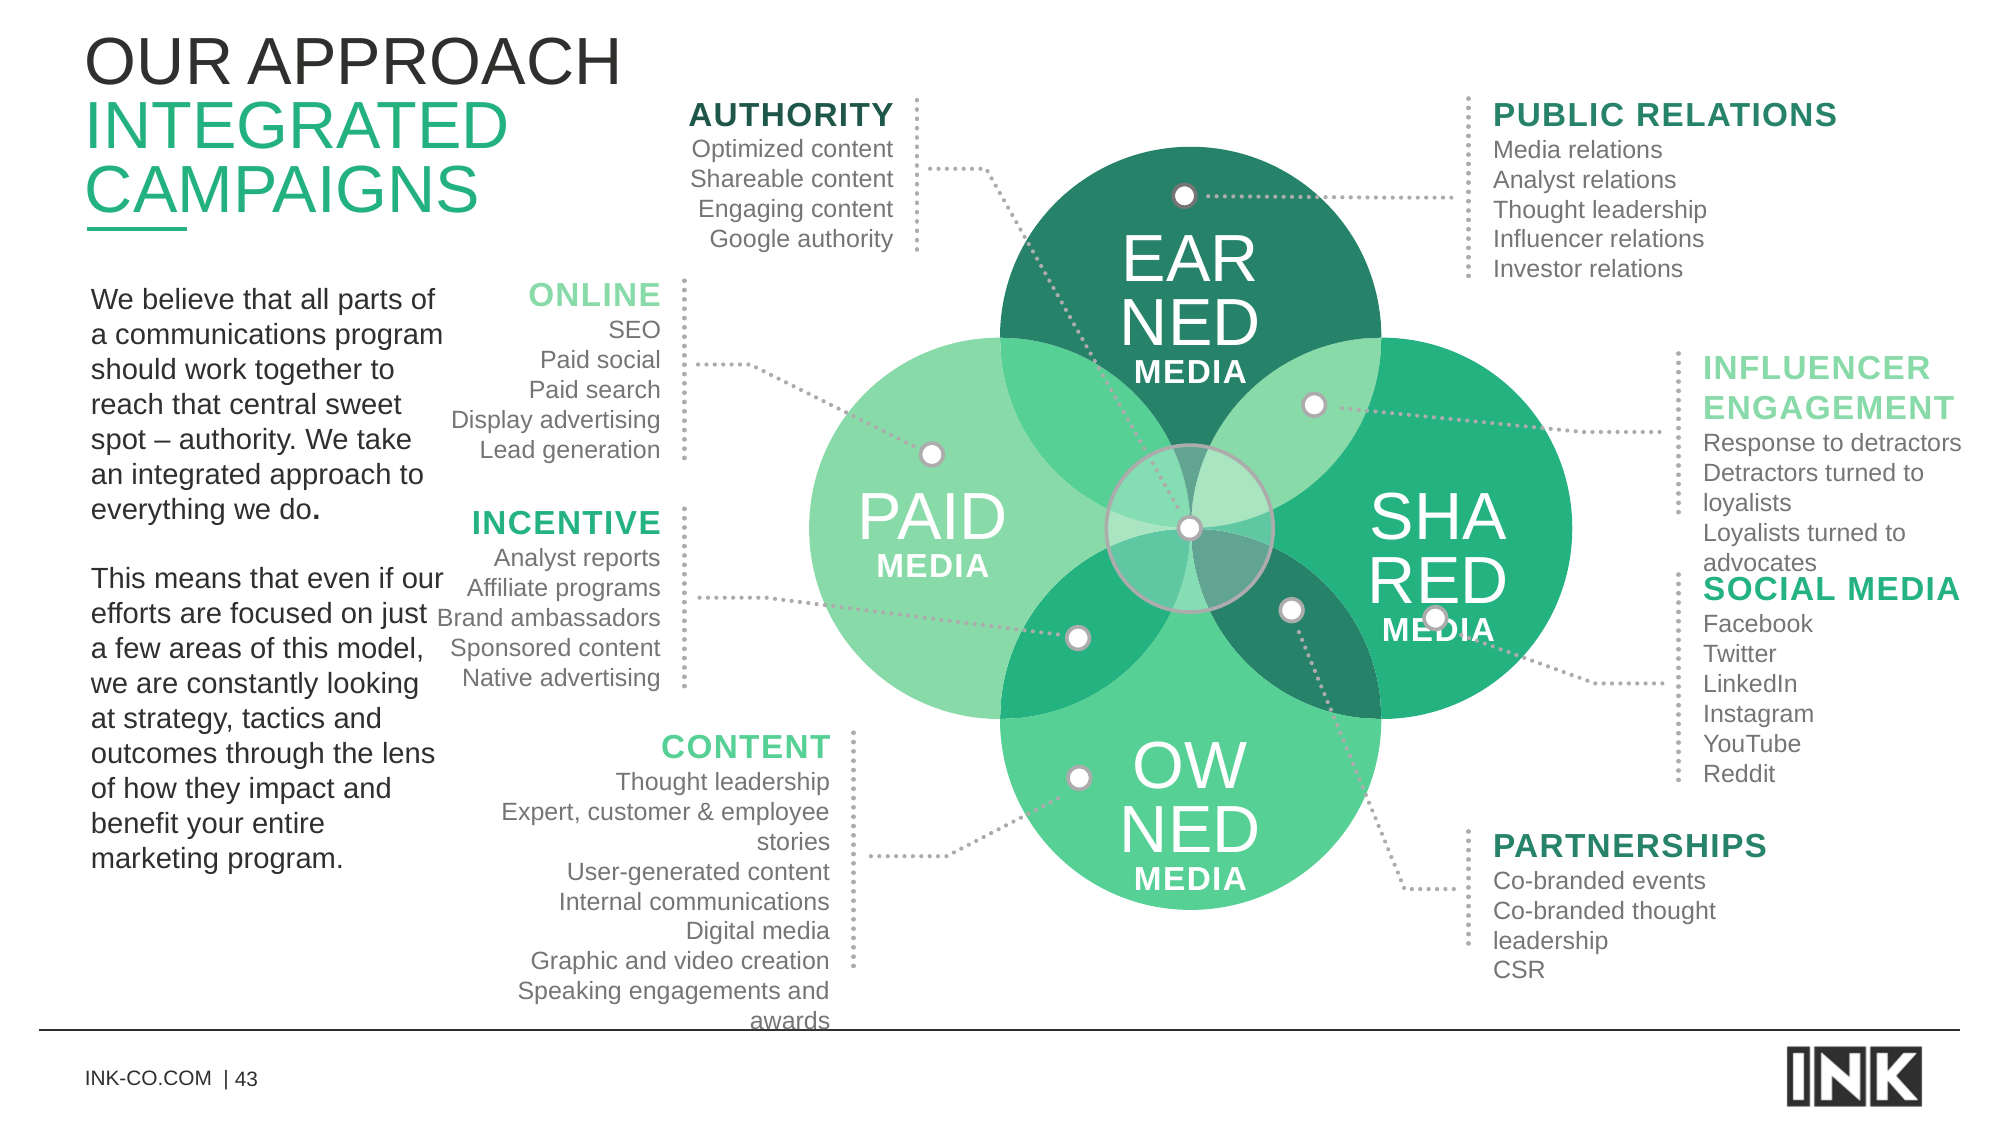

# Our approach integrated campaigns
AUTHORITY
Optimized content
Shareable content
Engaging content
Google authority
PUBLIC RELATIONS
Media relations
Analyst relations
Thought leadership
Influencer relations
Investor relations

EARNED
MEDIA
We believe that all parts of a communications program should work together to reach that central sweet spot – authority. We take an integrated approach to everything we do.

This means that even if our efforts are focused on just a few areas of this model, we are constantly looking at strategy, tactics and outcomes through the lens of how they impact and benefit your entire marketing program.
ONLINE
SEO
Paid social
Paid search
Display advertising
Lead generation

INFLUENCER ENGAGEMENT
Response to detractors
Detractors turned to loyalists
Loyalists turned to advocates

PAID
MEDIA
SHARED
MEDIA
INCENTIVE
Analyst reports
Affiliate programs
Brand ambassadors
Sponsored content
Native advertising

SOCIAL MEDIA
Facebook
Twitter
LinkedIn
Instagram
YouTube
Reddit

CONTENT
Thought leadership
Expert, customer & employee stories
User-generated content
Internal communications
Digital media
Graphic and video creation
Speaking engagements and awards
OWNED
MEDIA

PARTNERSHIPS
Co-branded events
Co-branded thought leadership
CSR
INK-CO.COM  |
43